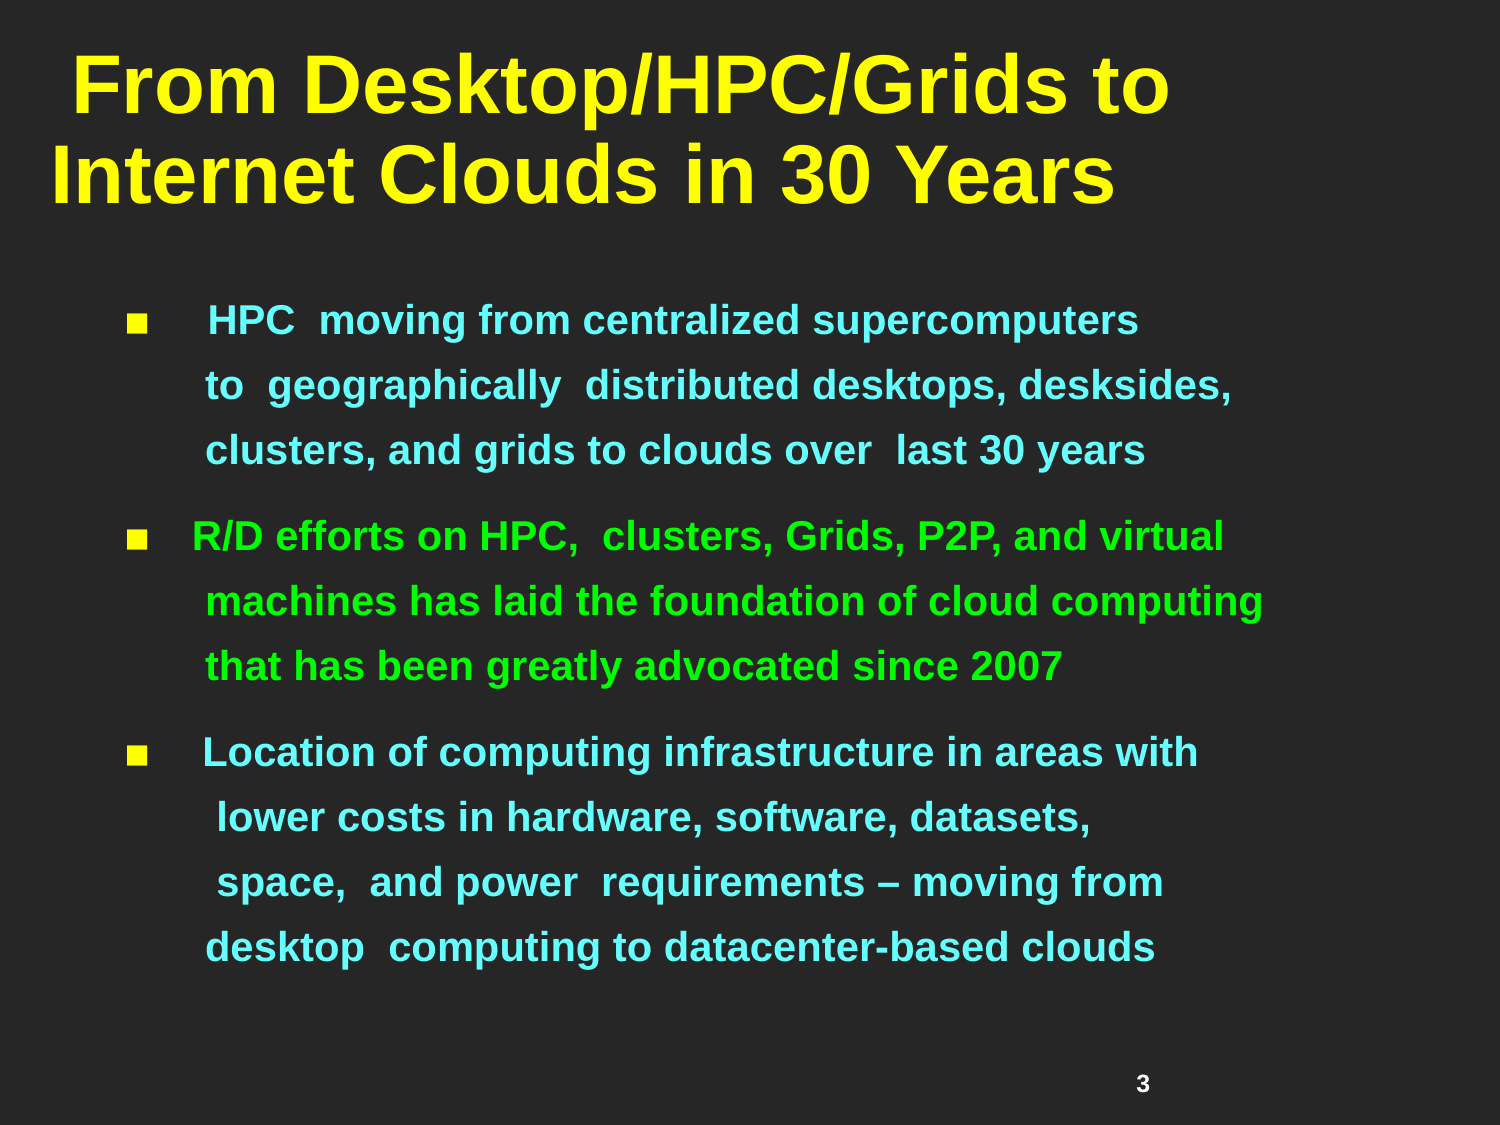

From Desktop/HPC/Grids to
Internet Clouds in 30 Years
     HPC  moving from centralized supercomputers
       to  geographically  distributed desktops, desksides,
       clusters, and grids to clouds over  last 30 years
    R/D efforts on HPC,  clusters, Grids, P2P, and virtual
       machines has laid the foundation of cloud computing
       that has been greatly advocated since 2007
     Location of computing infrastructure in areas with
        lower costs in hardware, software, datasets,
        space,  and power  requirements – moving from
       desktop  computing to datacenter-based clouds